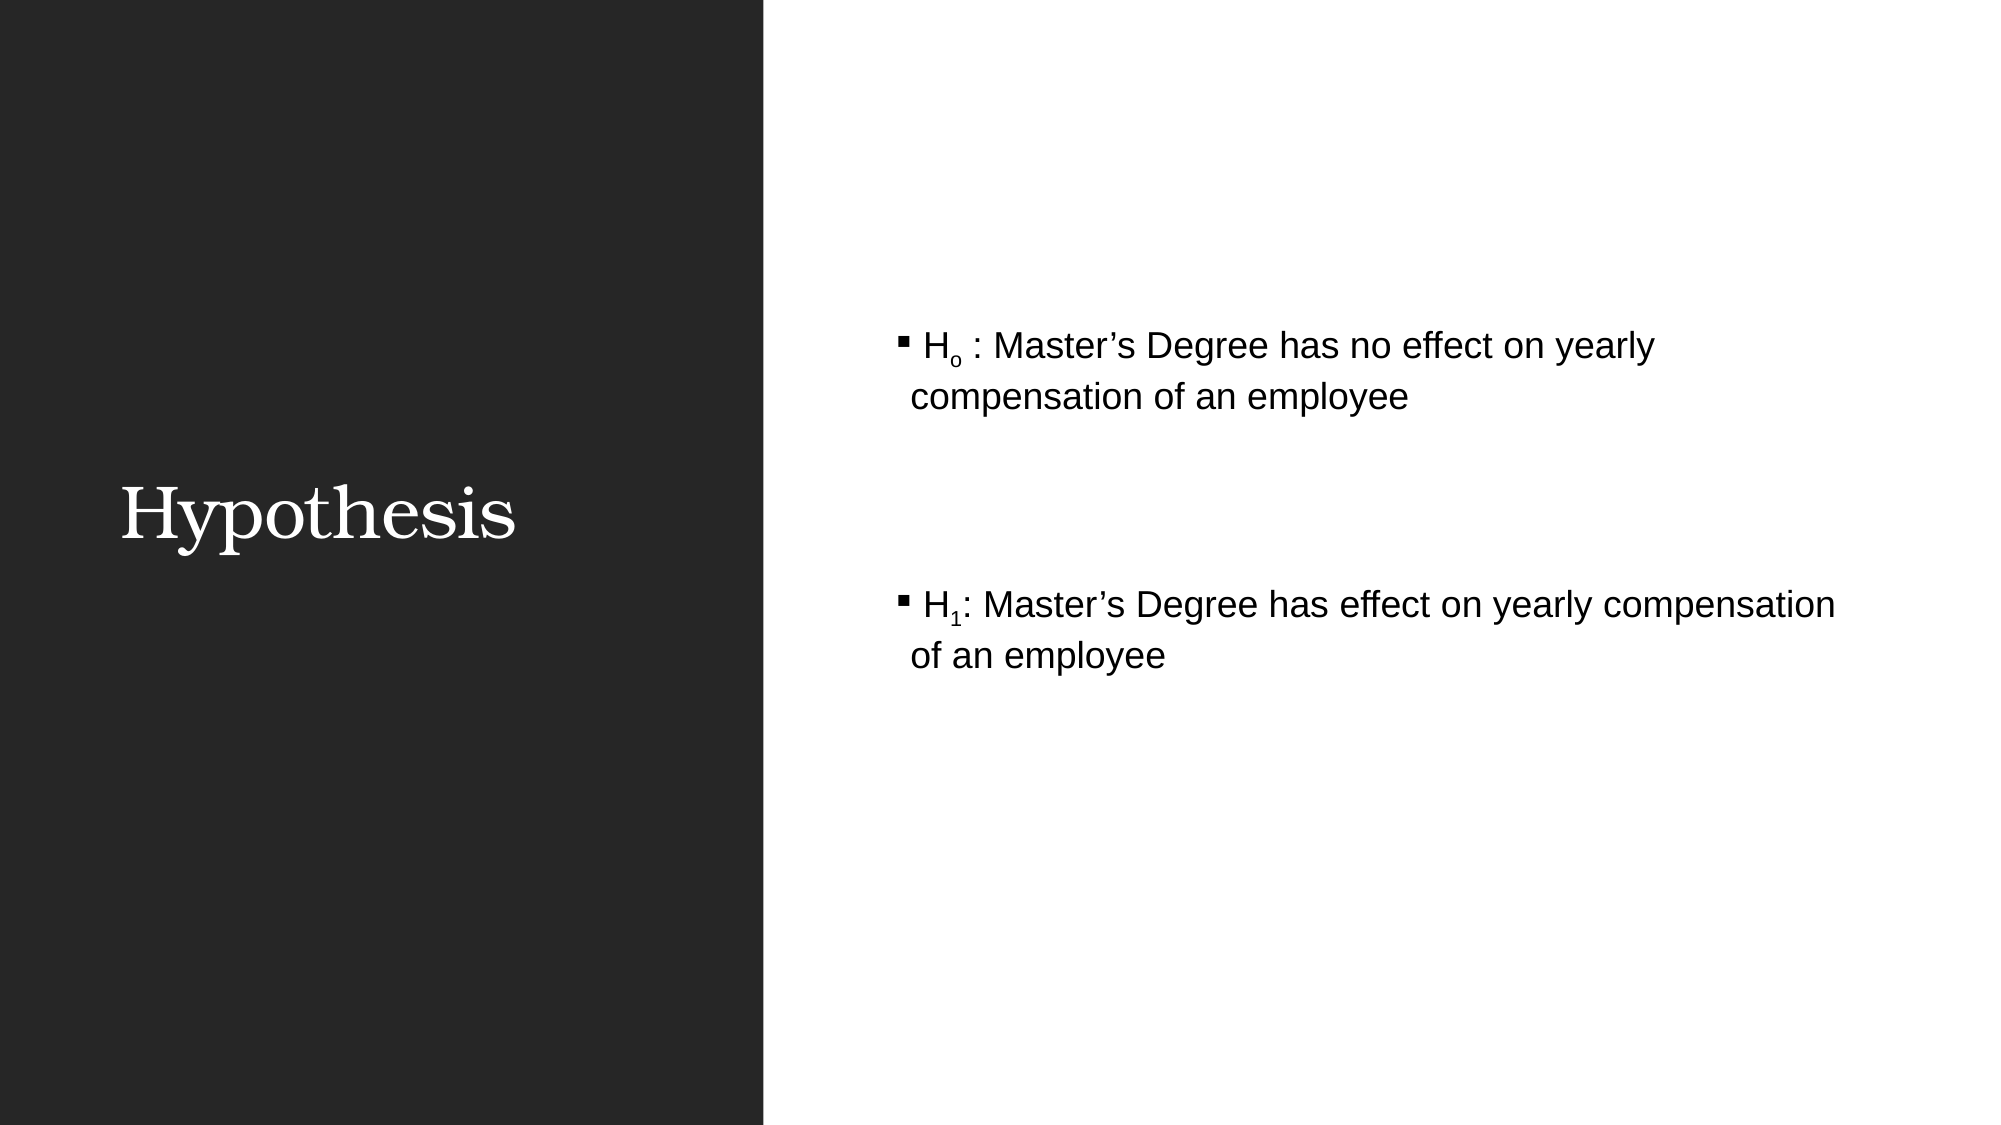

# Hypothesis

 Ho : Master’s Degree has no effect on yearly compensation of an employee

 H1: Master’s Degree has effect on yearly compensation of an employee